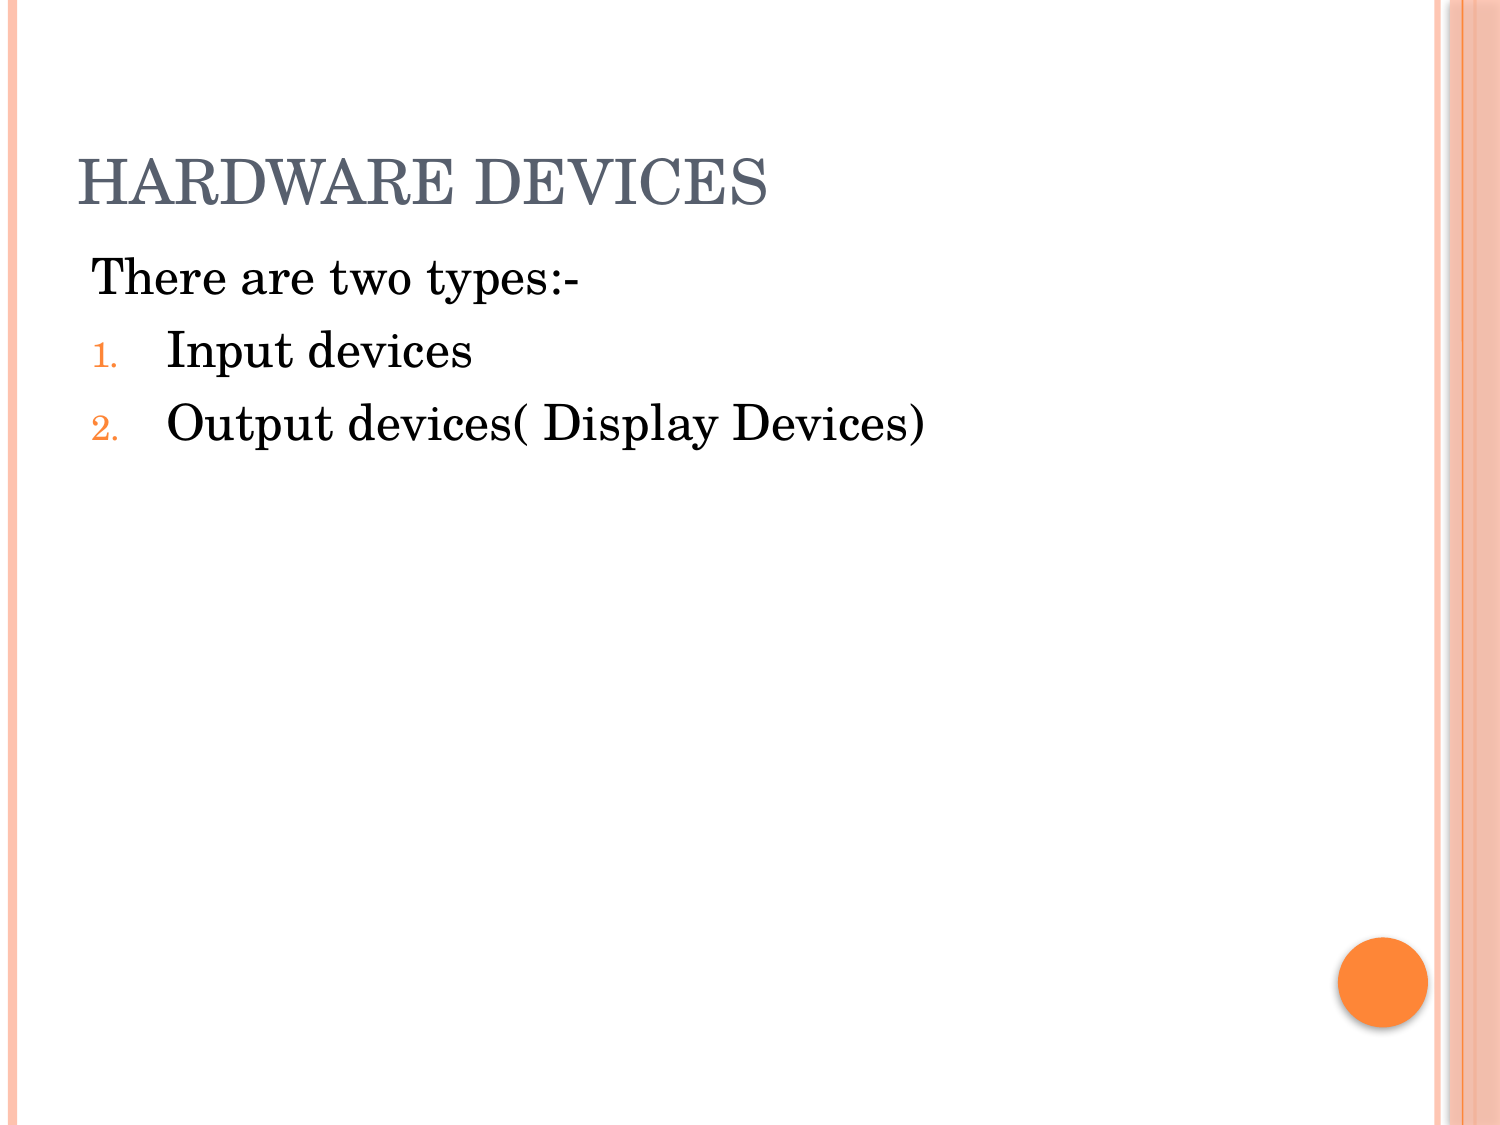

# Hardware devices
There are two types:-
Input devices
Output devices( Display Devices)